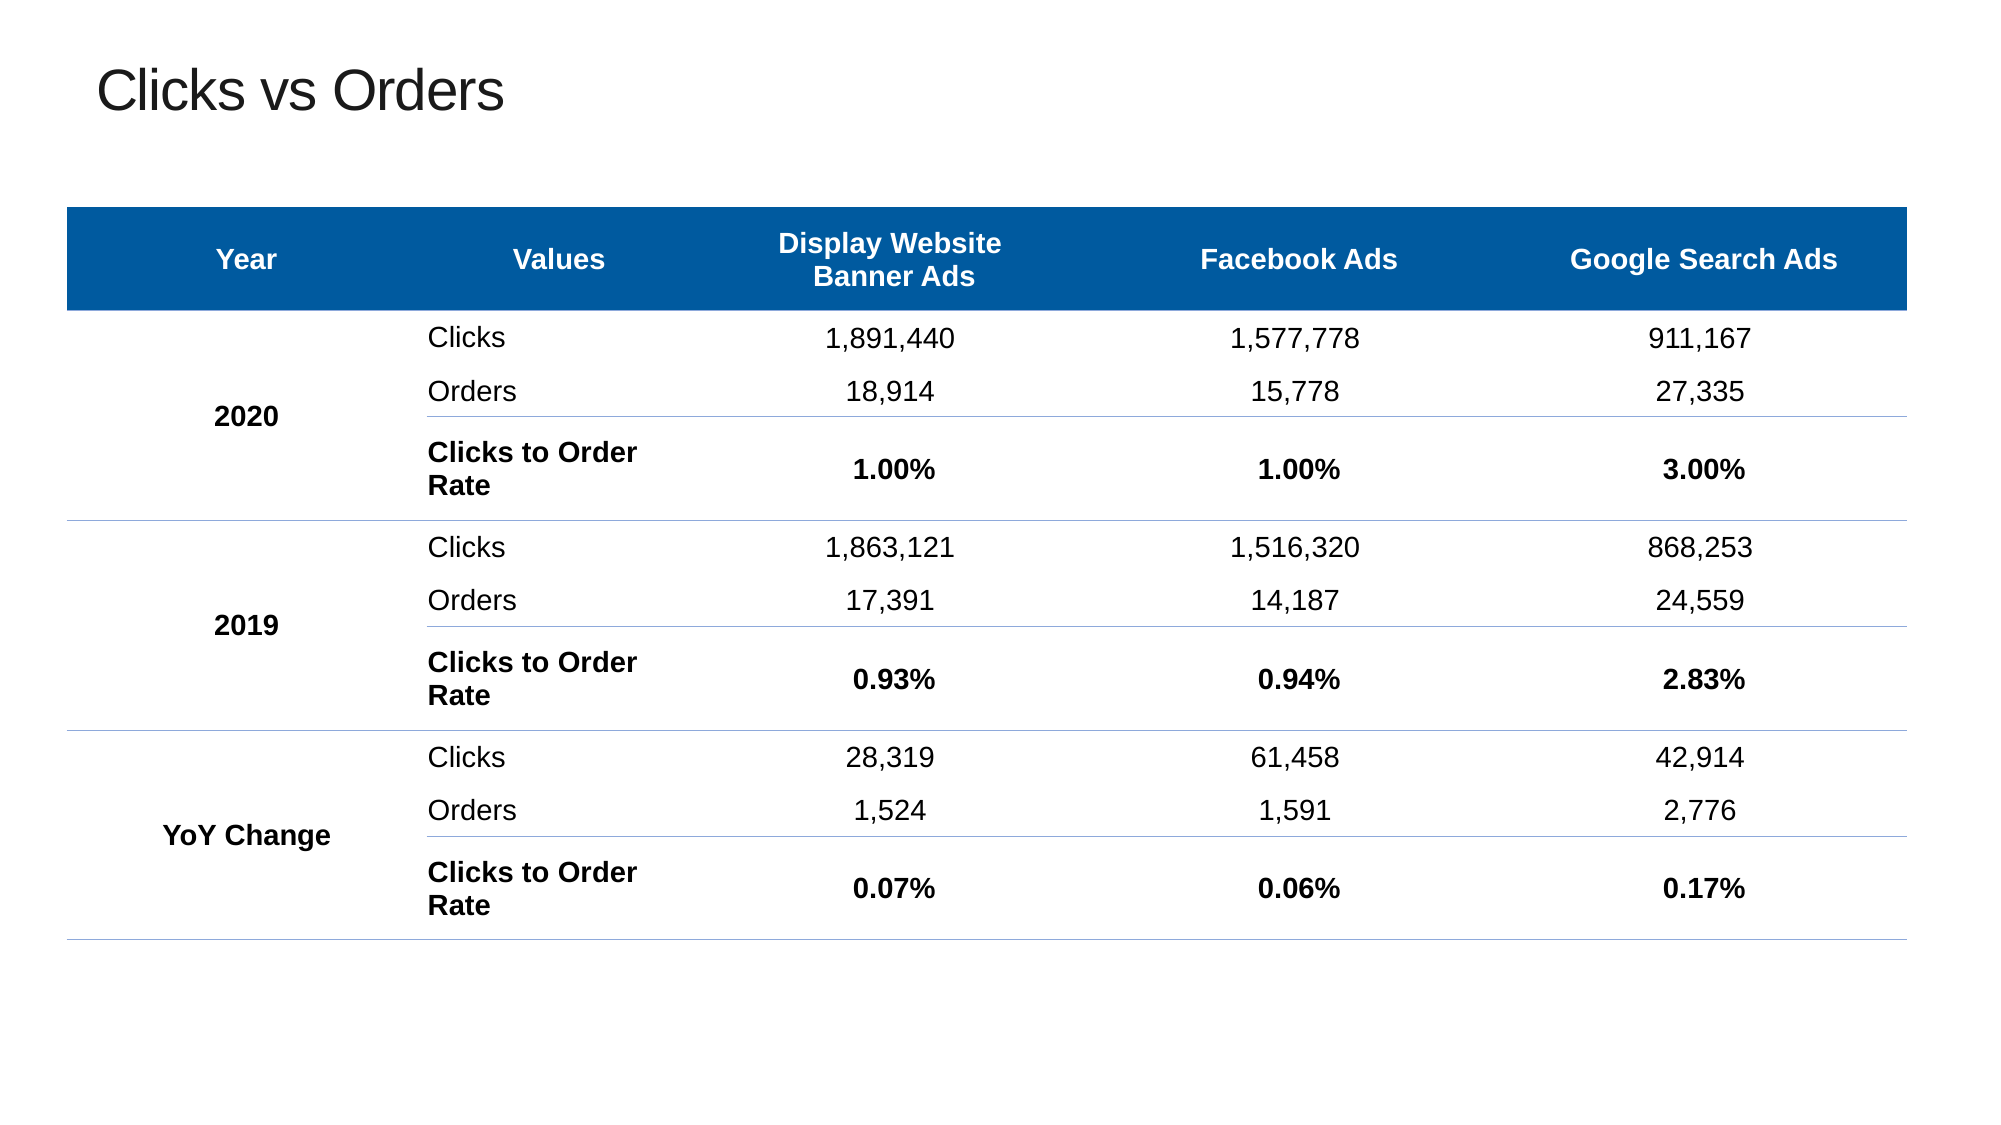

Clicks vs Orders
| Year | Values | Display Website Banner Ads | Facebook Ads | Google Search Ads |
| --- | --- | --- | --- | --- |
| 2020 | Clicks | 1,891,440 | 1,577,778 | 911,167 |
|  | Orders | 18,914 | 15,778 | 27,335 |
|  | Clicks to Order Rate | 1.00% | 1.00% | 3.00% |
| 2019 | Clicks | 1,863,121 | 1,516,320 | 868,253 |
|  | Orders | 17,391 | 14,187 | 24,559 |
|  | Clicks to Order Rate | 0.93% | 0.94% | 2.83% |
| YoY Change | Clicks | 28,319 | 61,458 | 42,914 |
|  | Orders | 1,524 | 1,591 | 2,776 |
|  | Clicks to Order Rate | 0.07% | 0.06% | 0.17% |